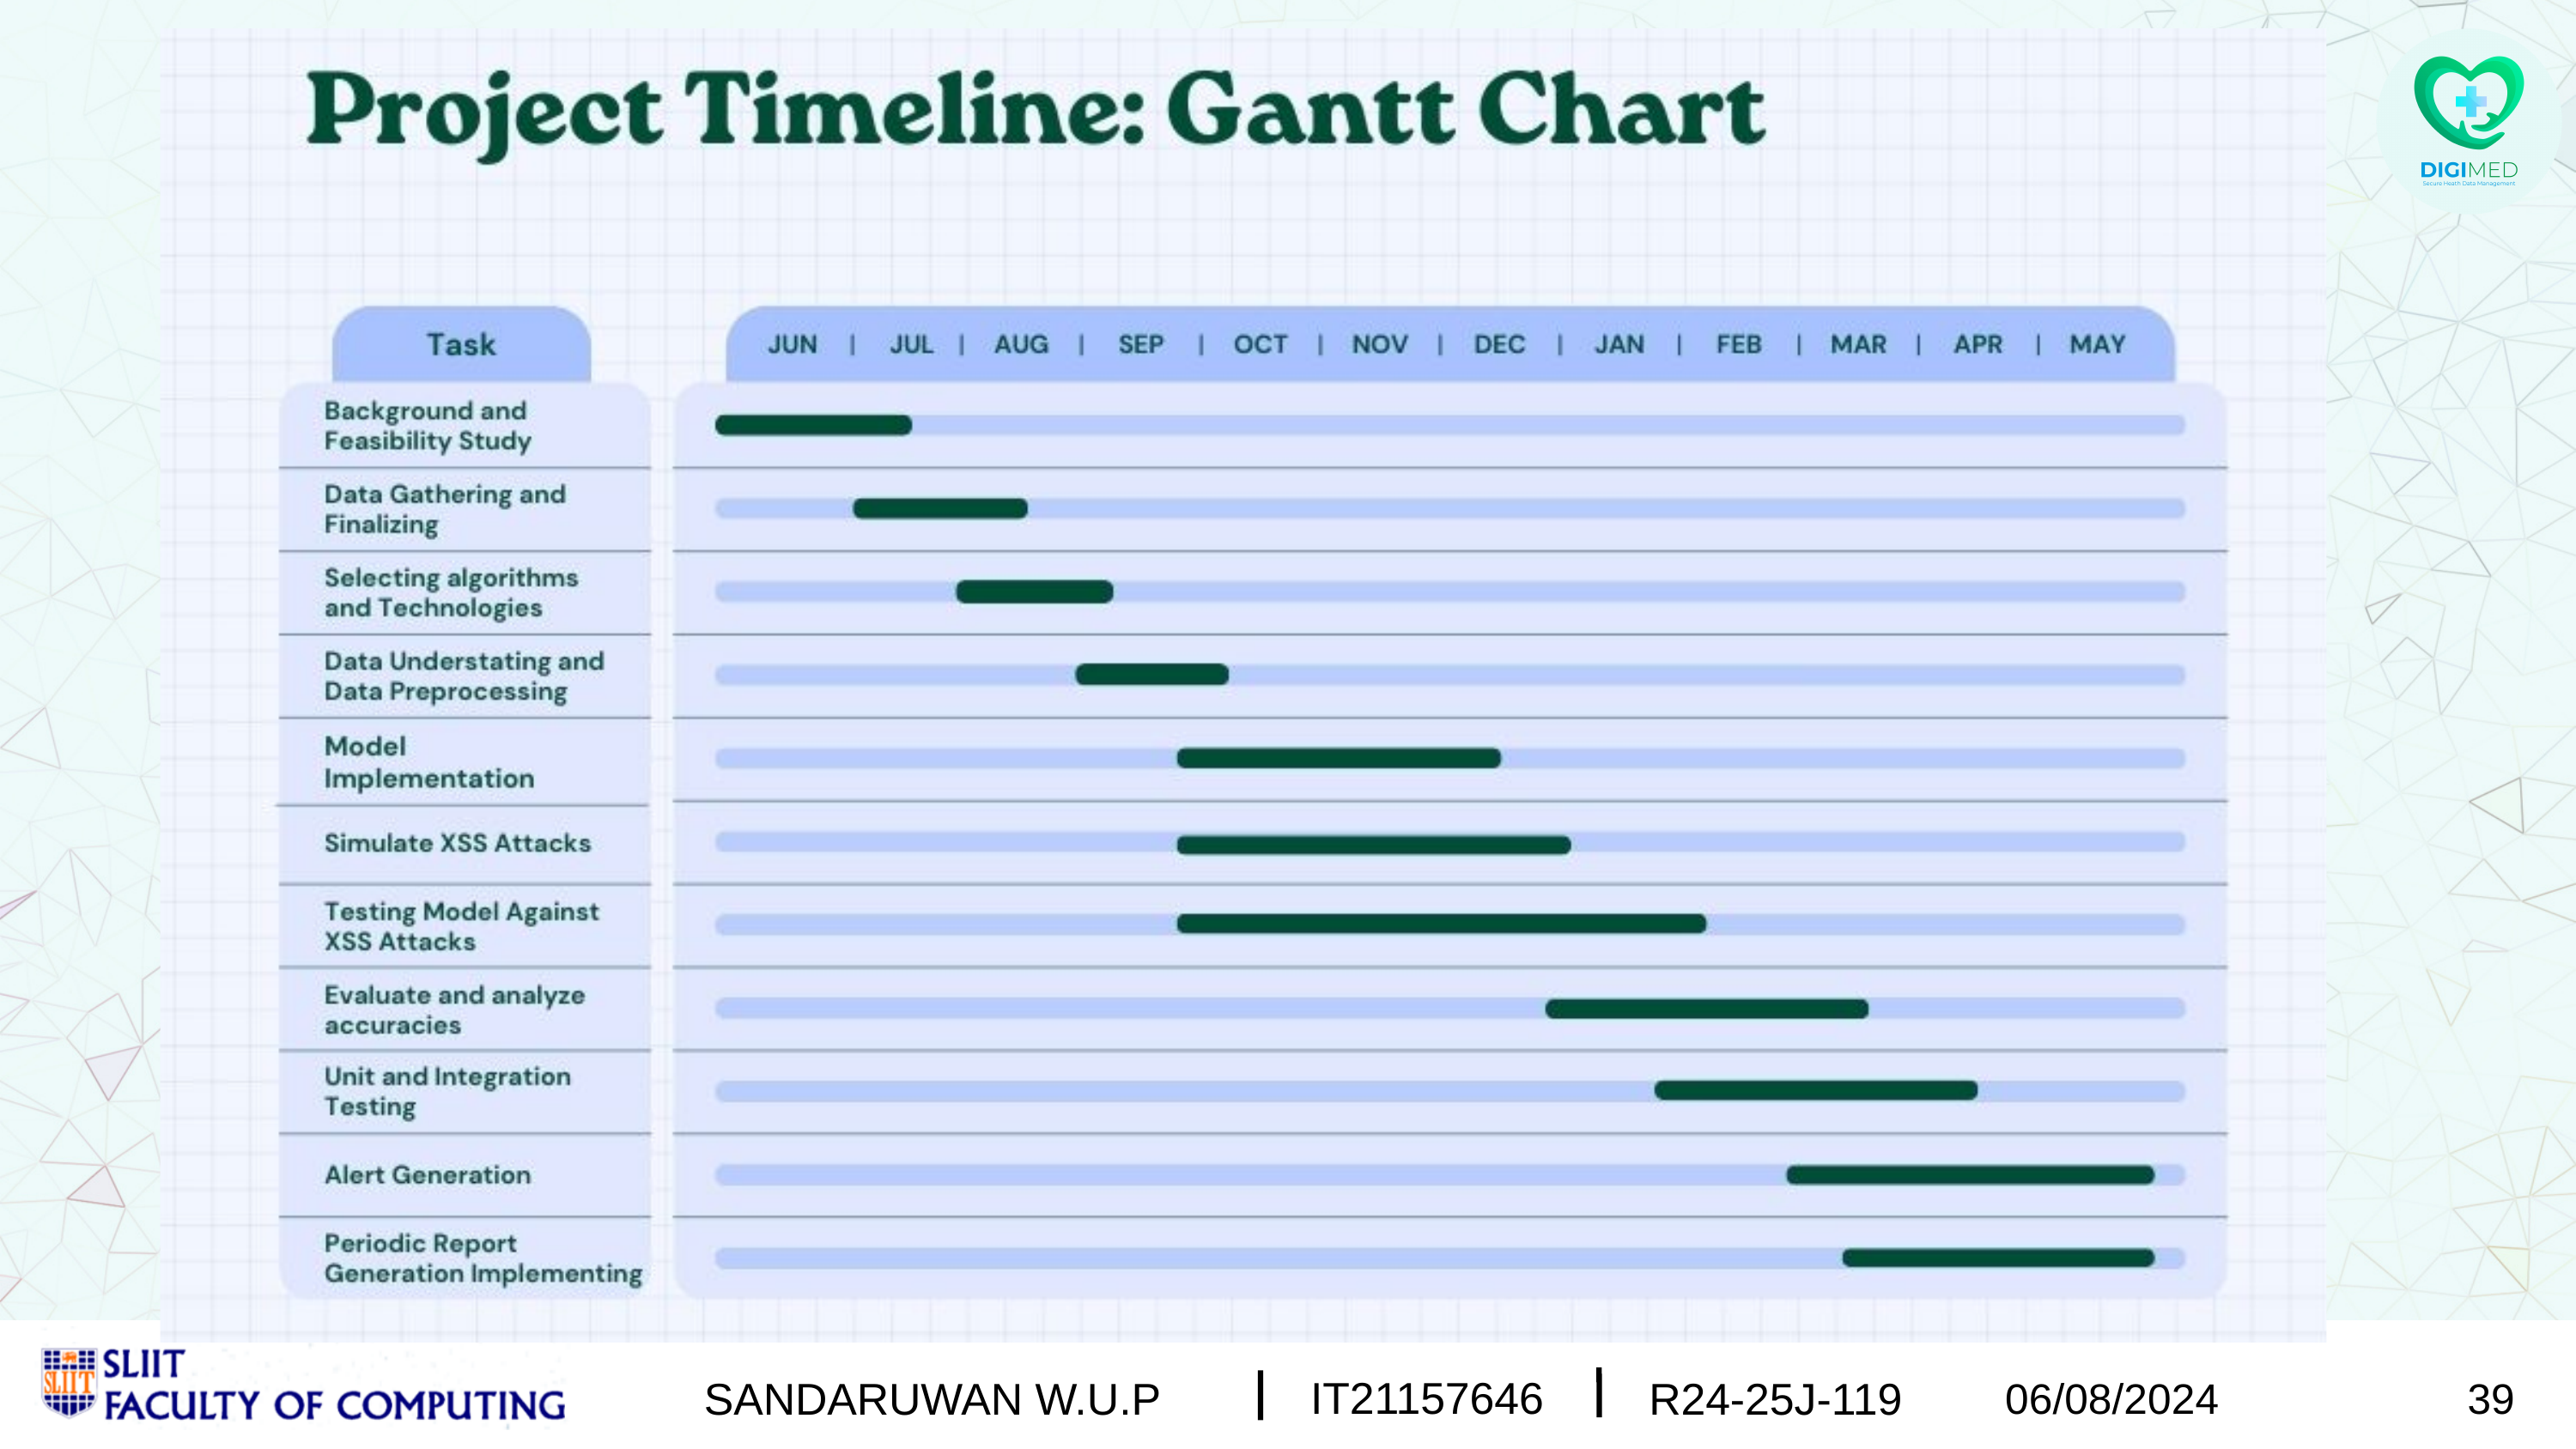

IT21015526
IT21171260
LANSAKARA L.H.M.J.C.
KUMARASIRI M.A.K.P
R24-004
R24-25J-119
02/21/2024
05/08/2024
11
16

IT21015526
KUMARASIRI M.A.K.P
R24-004
02/21/2024
16

IT21015526
IT21171260
LANSAKARA L.H.M.J.C.
KUMARASIRI M.A.K.P
R24-004
R24-25J-119
02/21/2024
05/08/2024
11
16

IT21015526
KUMARASIRI M.A.K.P
R24-004
02/21/2024
16

IT21015526
IT21171260
LANSAKARA L.H.M.J.C.
KUMARASIRI M.A.K.P
R24-004
R24-25J-119
02/21/2024
05/08/2024
11
16

IT21015526
KUMARASIRI M.A.K.P
R24-004
02/21/2024
16

IT21015526
IT21171260
LANSAKARA L.H.M.J.C.
KUMARASIRI M.A.K.P
R24-004
R24-25J-119
02/21/2024
05/08/2024
11
16

IT21352812
IT21182464
IT21157646
IT21352812
IT21182464
PATHIRAJA P.M.C.H.
ARACHCHI R.P.N
SANDARUWAN W.U.P
R24-25J-119
R24-25J-119
R24-25J-119
05/08/2024
05/08/2024
06/08/2024
38
38
39
PATHIRAJA P.M.C.H.
ARACHCHI R.P.N
R24-25J-119
R24-25J-119
05/08/2024
05/08/2024
38
41
IT21352812

PATHIRAJA P.M.C.H.
R24-25J-119
05/08/2024
27